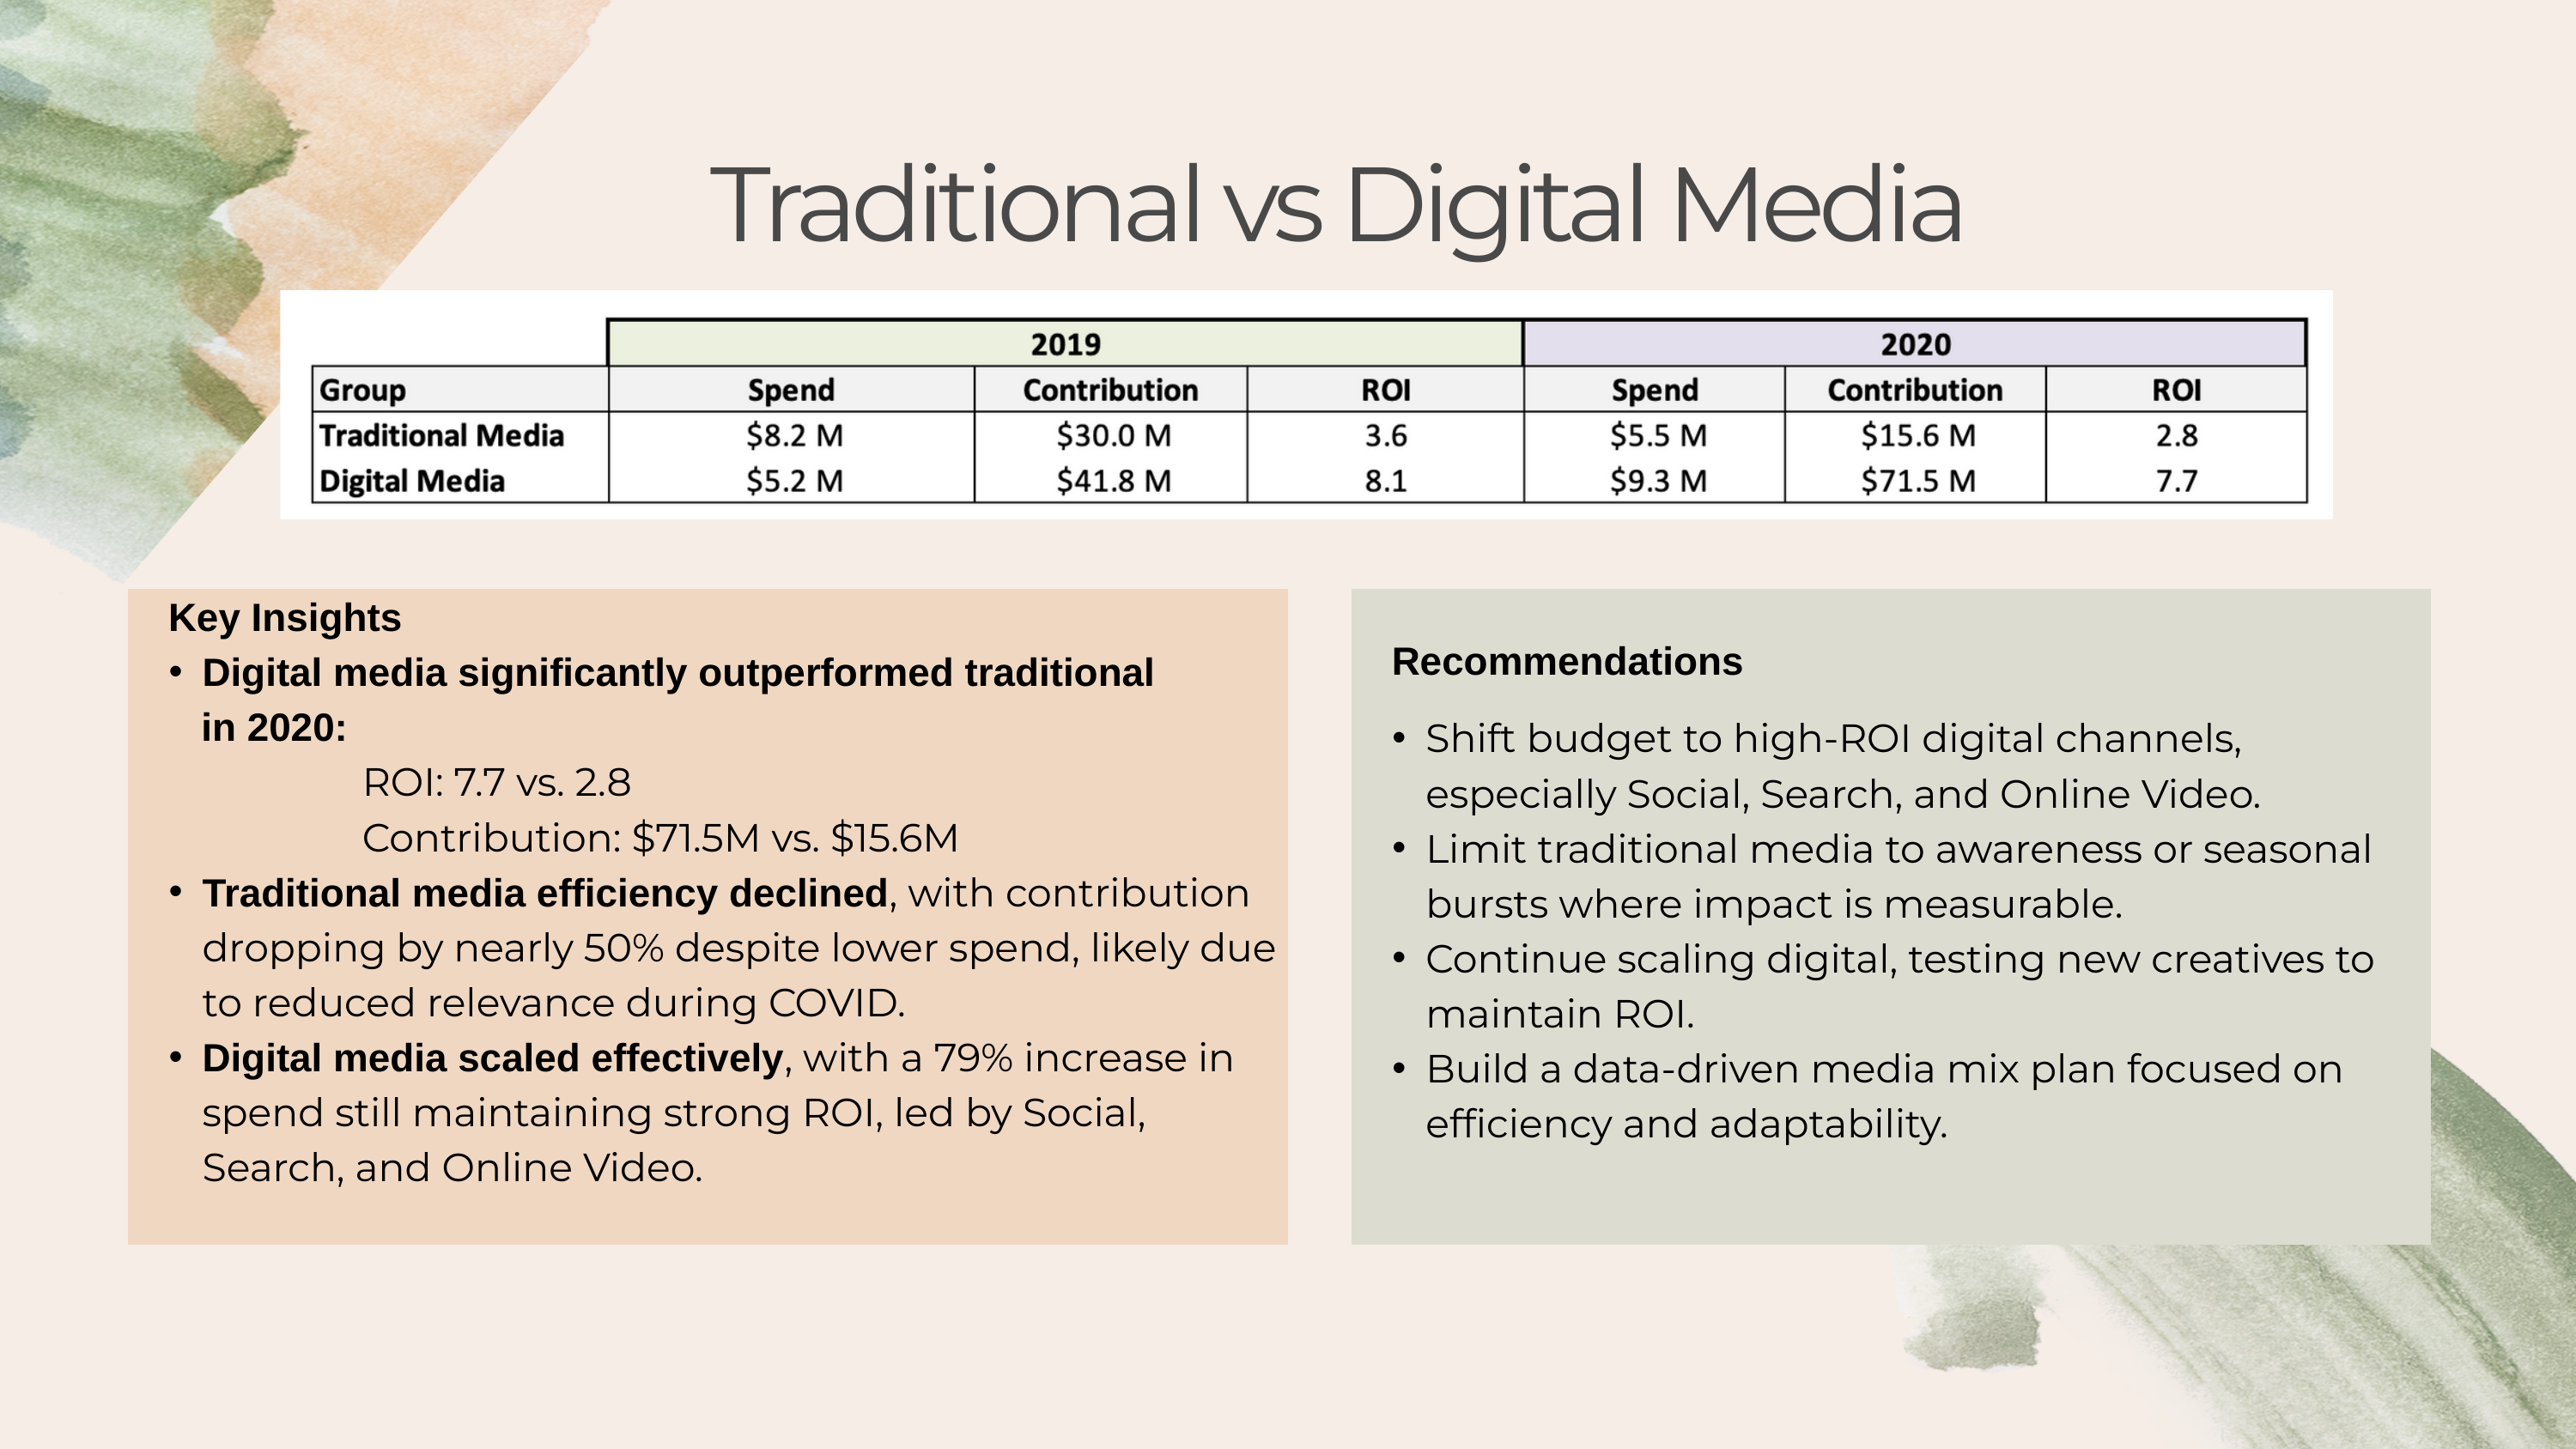

Traditional vs Digital Media

   Key Insights
Digital media significantly outperformed traditional
      in 2020:
                      ROI: 7.7 vs. 2.8
                      Contribution: $71.5M vs. $15.6M
Traditional media efficiency declined, with contribution dropping by nearly 50% despite lower spend, likely due to reduced relevance during COVID.
Digital media scaled effectively, with a 79% increase in spend still maintaining strong ROI, led by Social, Search, and Online Video.

   Recommendations

Shift budget to high-ROI digital channels, especially Social, Search, and Online Video.
Limit traditional media to awareness or seasonal bursts where impact is measurable.
Continue scaling digital, testing new creatives to maintain ROI.
Build a data-driven media mix plan focused on efficiency and adaptability.